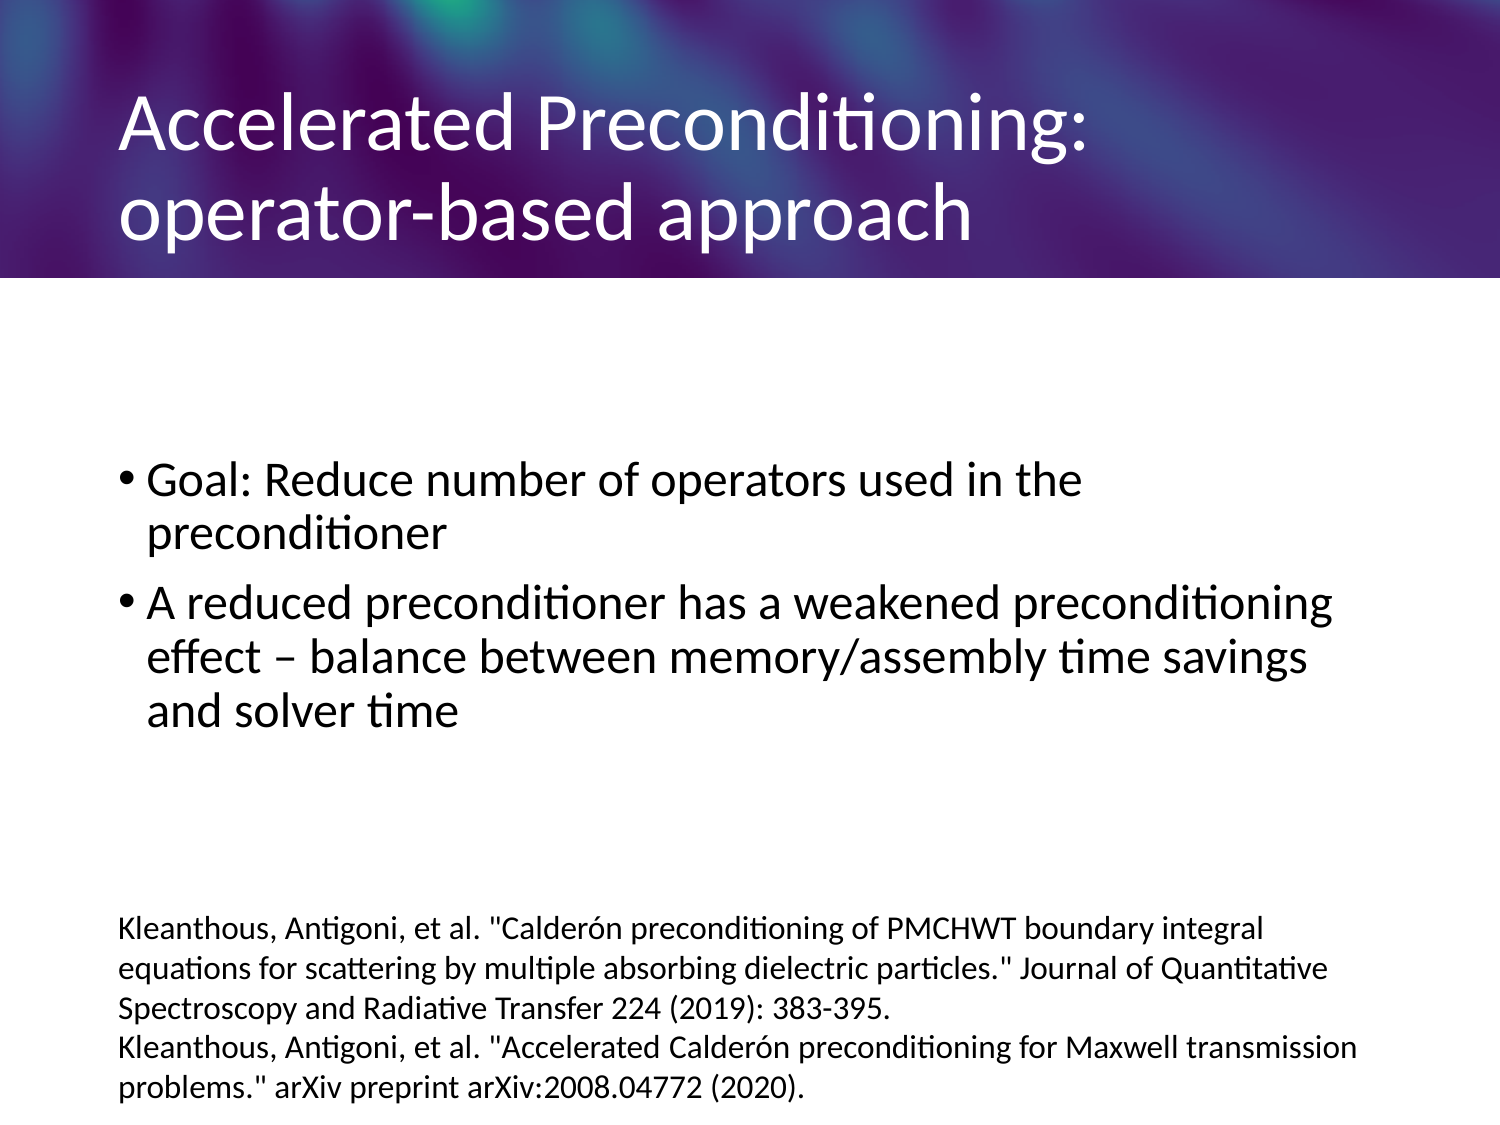

# Accelerated Preconditioning: operator-based approach
Goal: Reduce number of operators used in the preconditioner
A reduced preconditioner has a weakened preconditioning effect – balance between memory/assembly time savings and solver time
Kleanthous, Antigoni, et al. "Calderón preconditioning of PMCHWT boundary integral equations for scattering by multiple absorbing dielectric particles." Journal of Quantitative Spectroscopy and Radiative Transfer 224 (2019): 383-395.
Kleanthous, Antigoni, et al. "Accelerated Calderón preconditioning for Maxwell transmission problems." arXiv preprint arXiv:2008.04772 (2020).